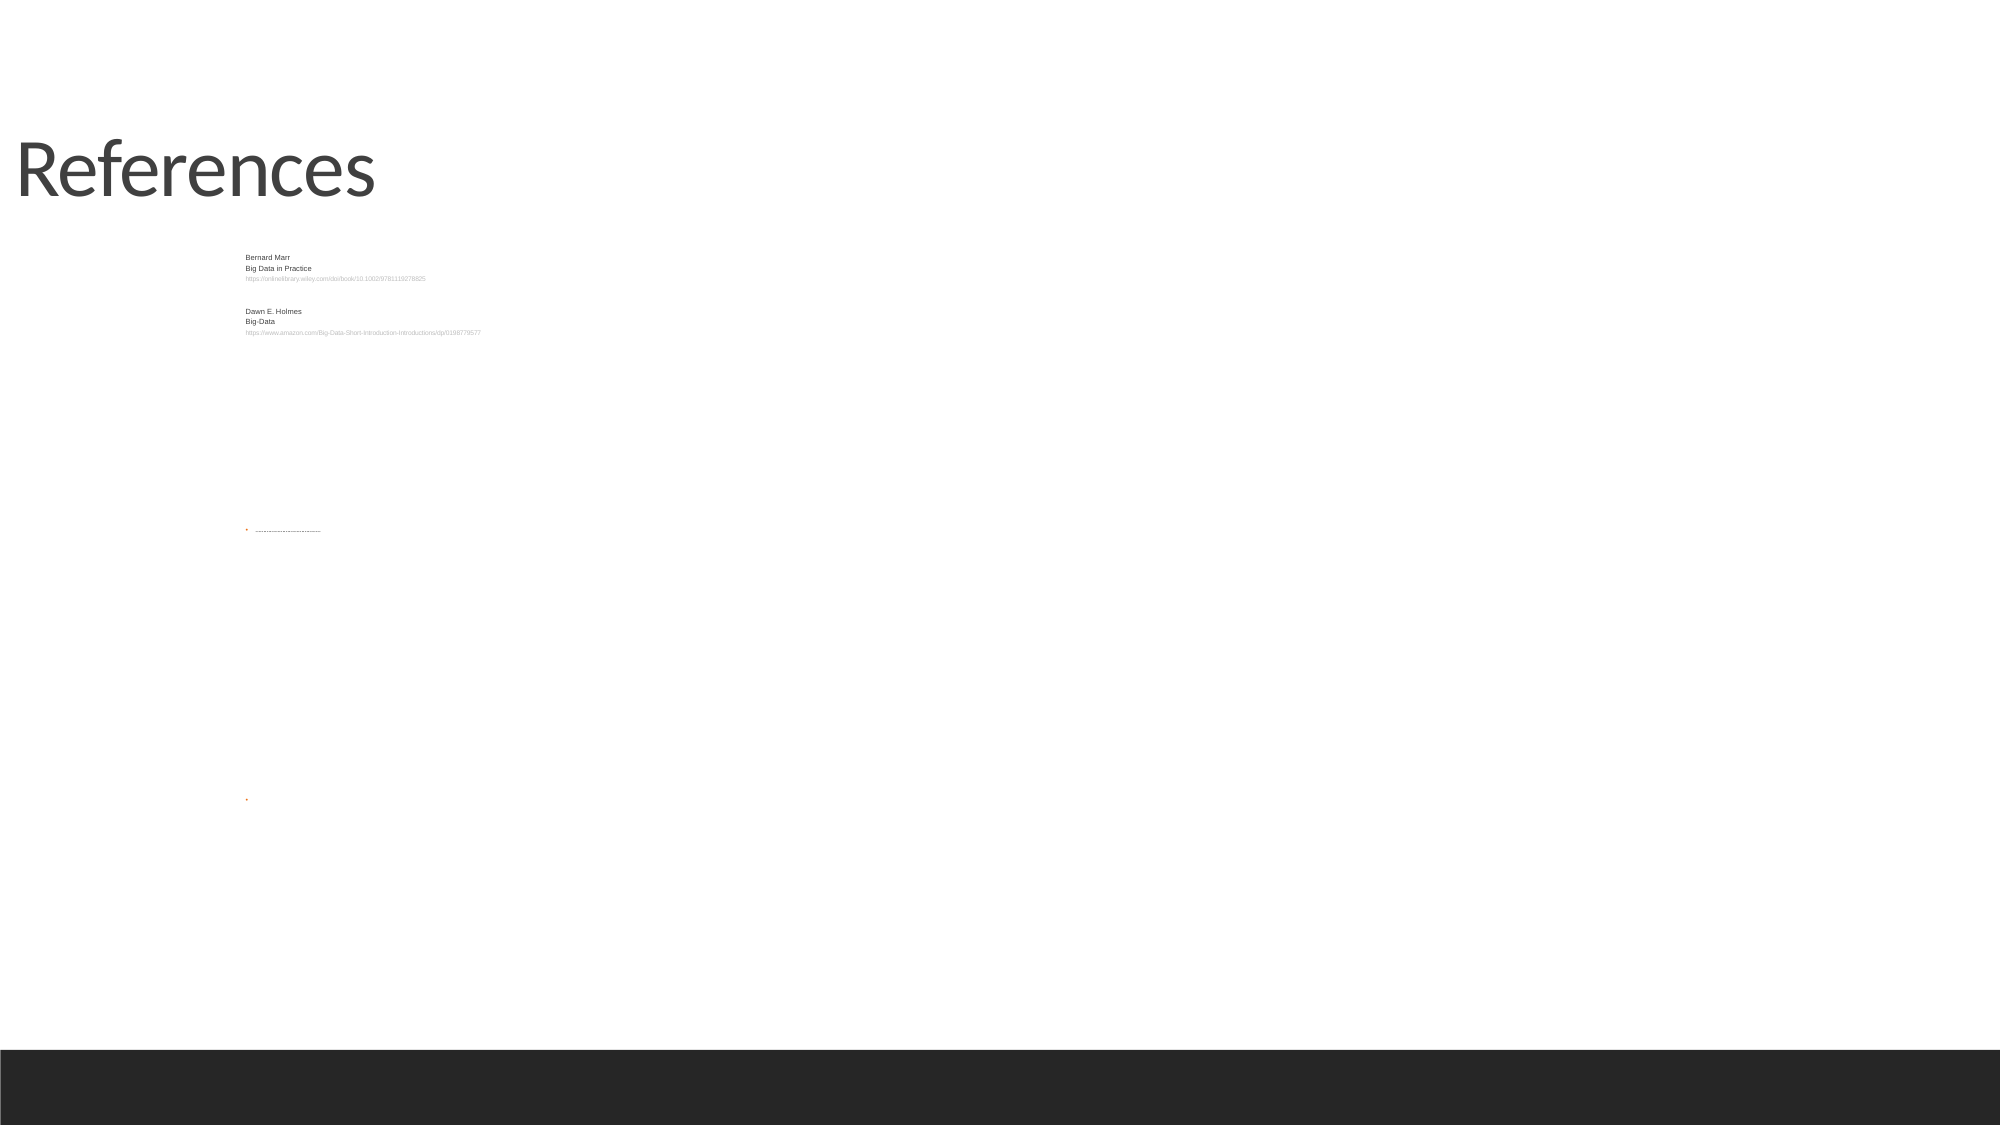

References
Bernard Marr
Big Data in Practice
https://onlinelibrary.wiley.com/doi/book/10.1002/9781119278825

Dawn E. Holmes
Big-Data
https://www.amazon.com/Big-Data-Short-Introduction-Introductions/dp/0198779577

…………………………………..